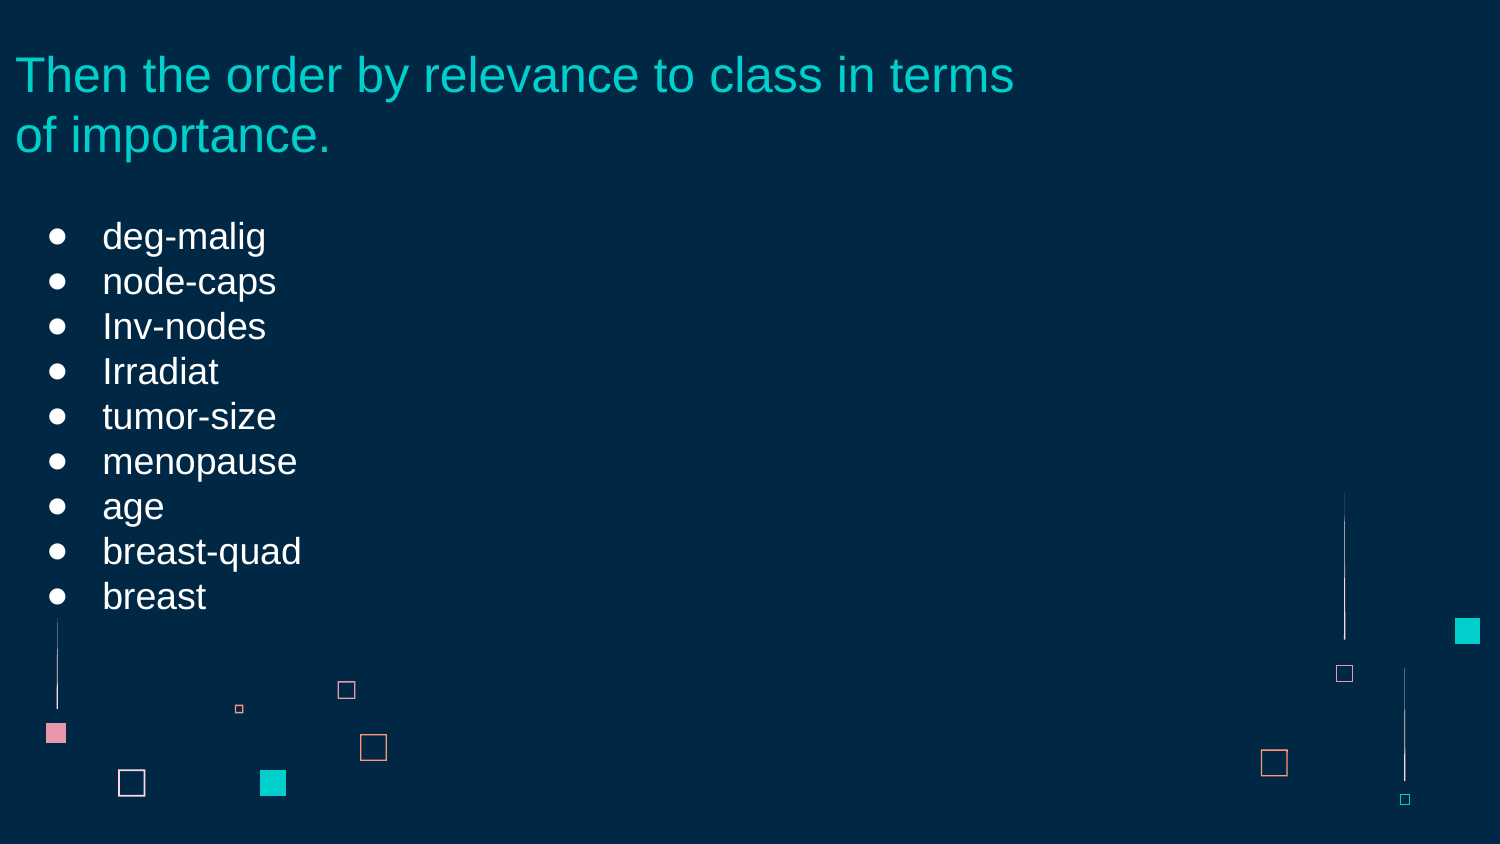

# Then the order by relevance to class in terms of importance.
deg-malig
node-caps
Inv-nodes
Irradiat
tumor-size
menopause
age
breast-quad
breast